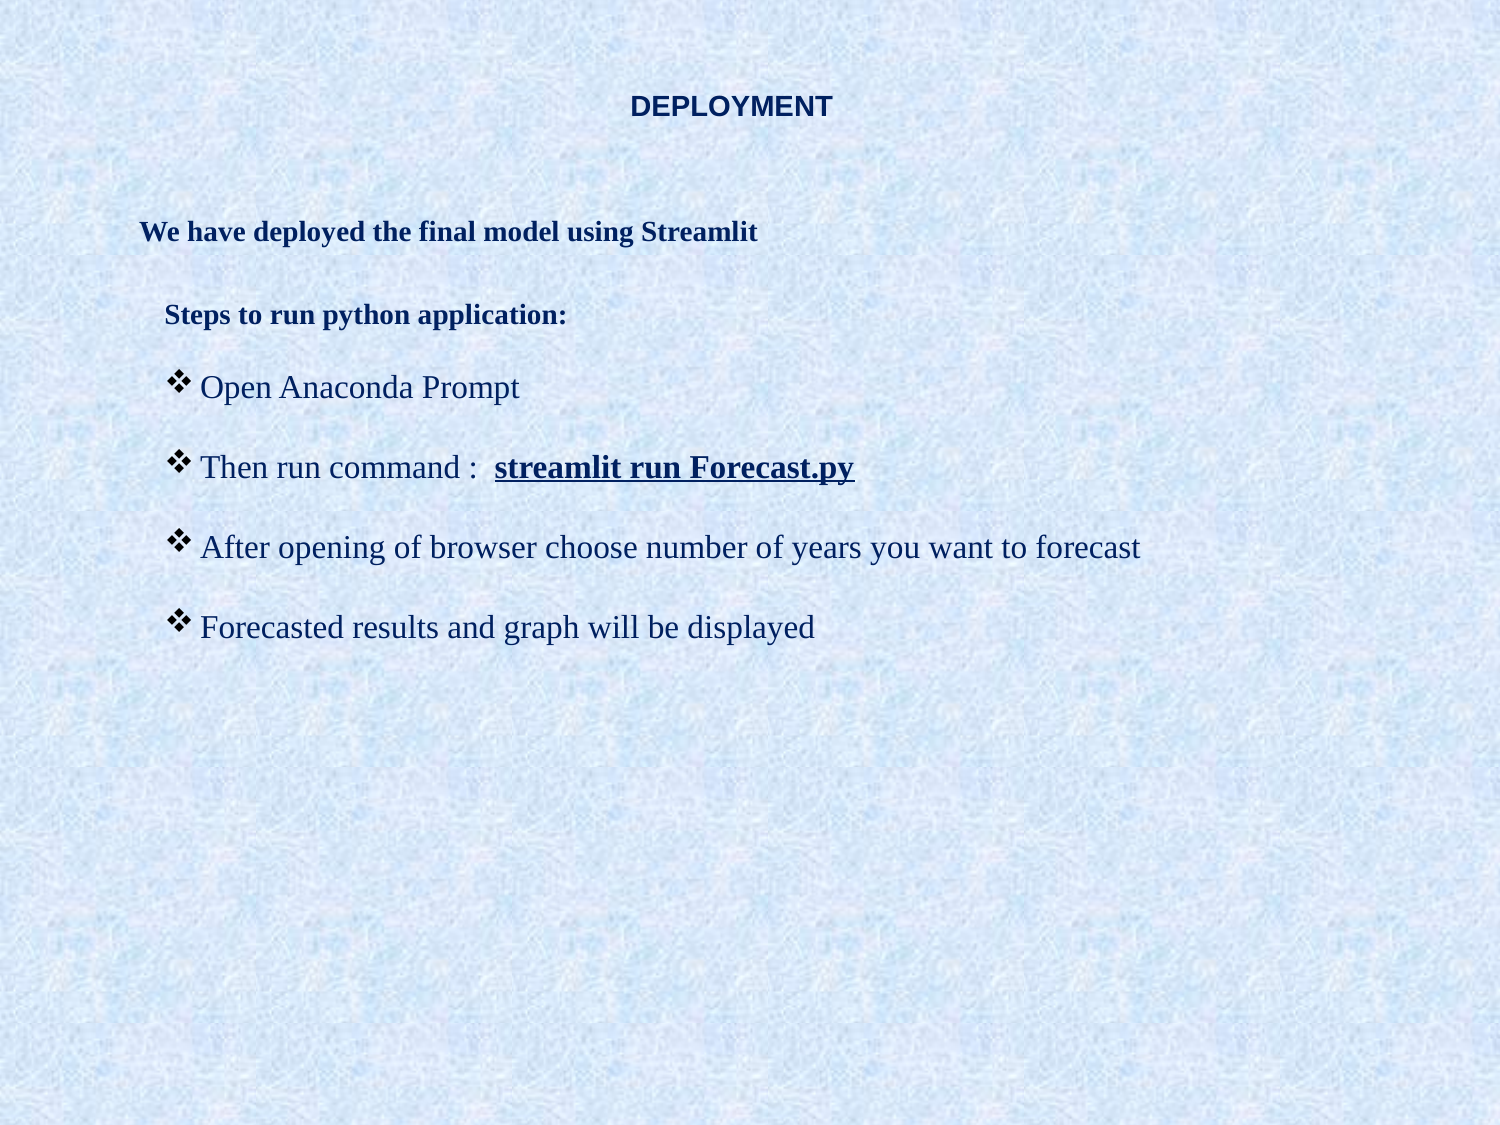

DEPLOYMENT
We have deployed the final model using Streamlit
Steps to run python application:

Open Anaconda Prompt

Then run command :  streamlit run Forecast.py

After opening of browser choose number of years you want to forecast

Forecasted results and graph will be displayed